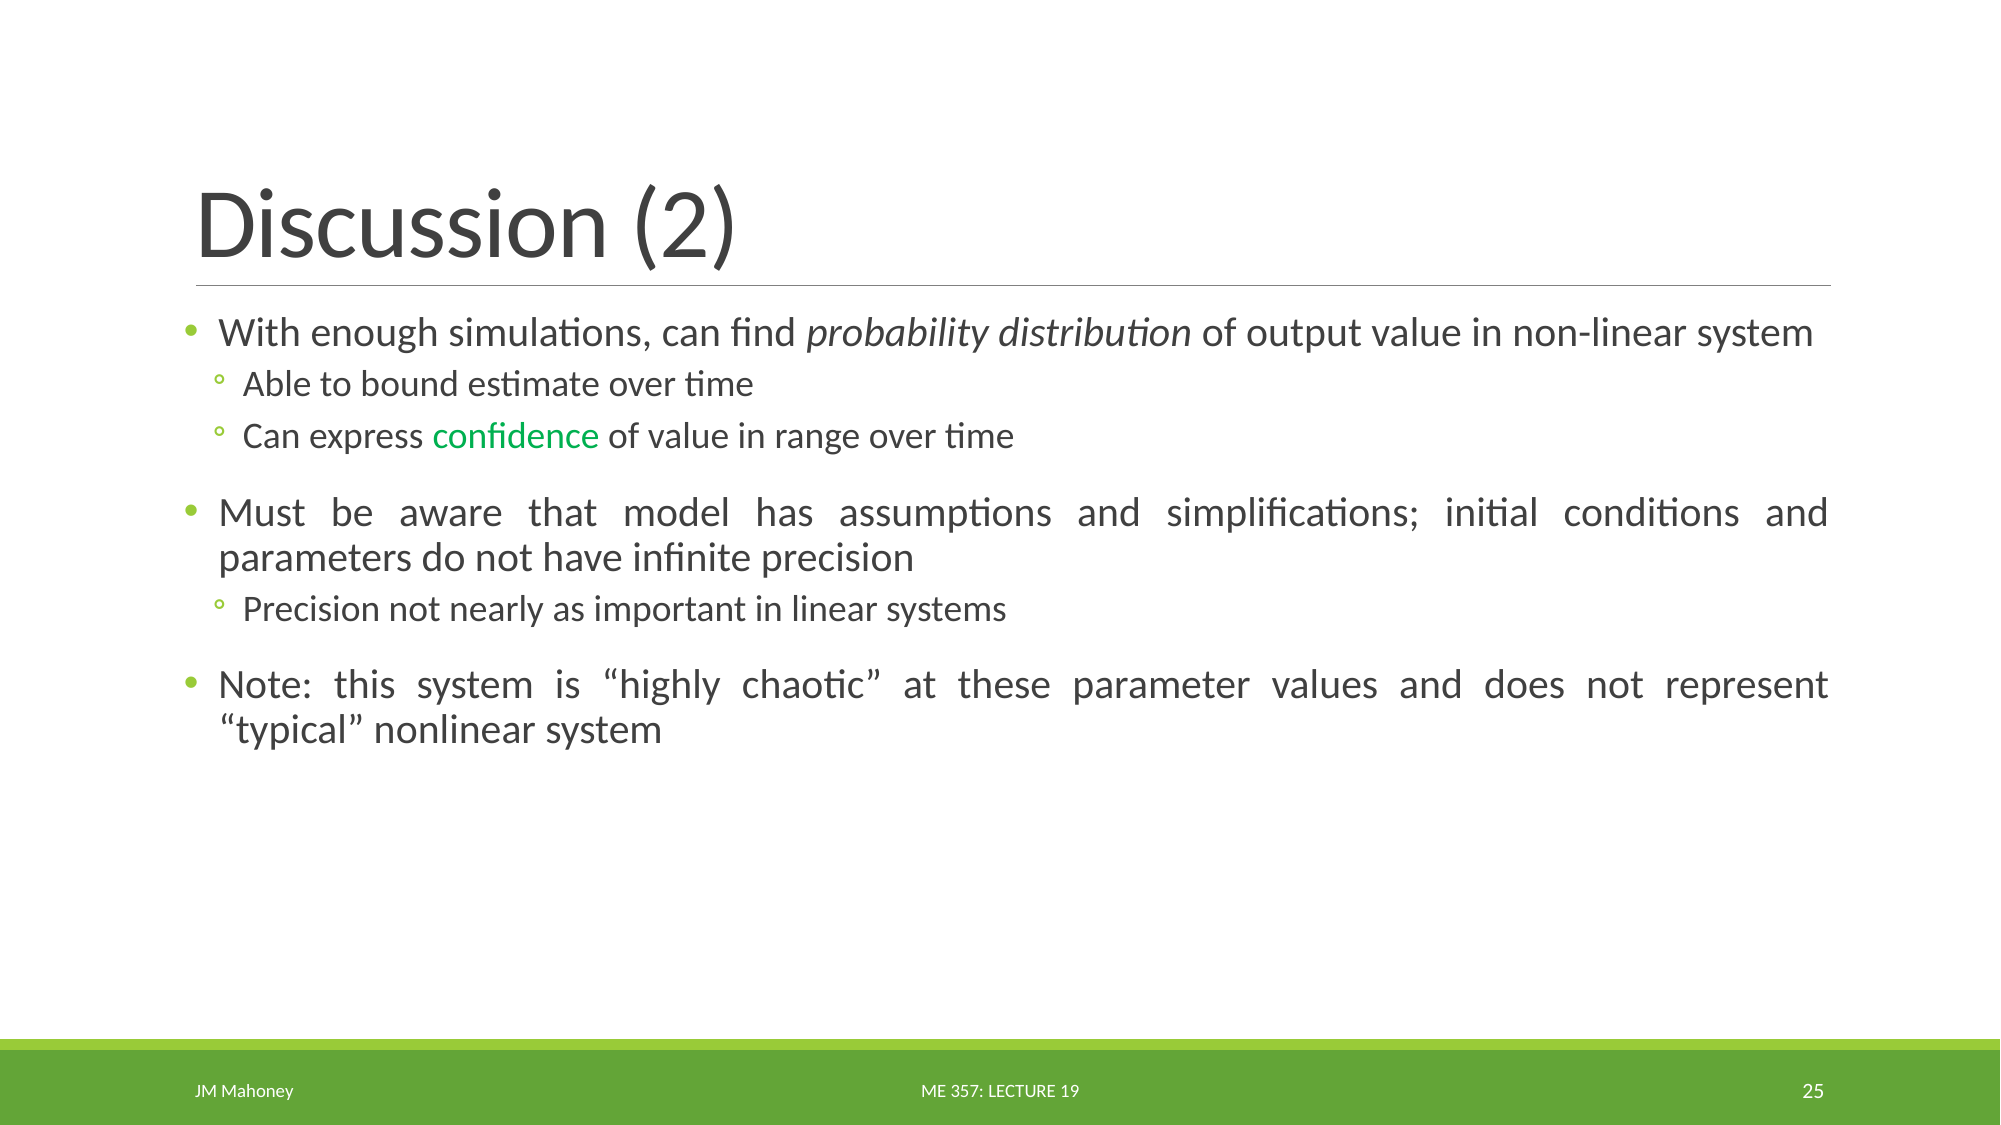

# Discussion (2)
With enough simulations, can find probability distribution of output value in non-linear system
Able to bound estimate over time
Can express confidence of value in range over time
Must be aware that model has assumptions and simplifications; initial conditions and parameters do not have infinite precision
Precision not nearly as important in linear systems
Note: this system is “highly chaotic” at these parameter values and does not represent “typical” nonlinear system

JM Mahoney
ME 357: Lecture 19
25